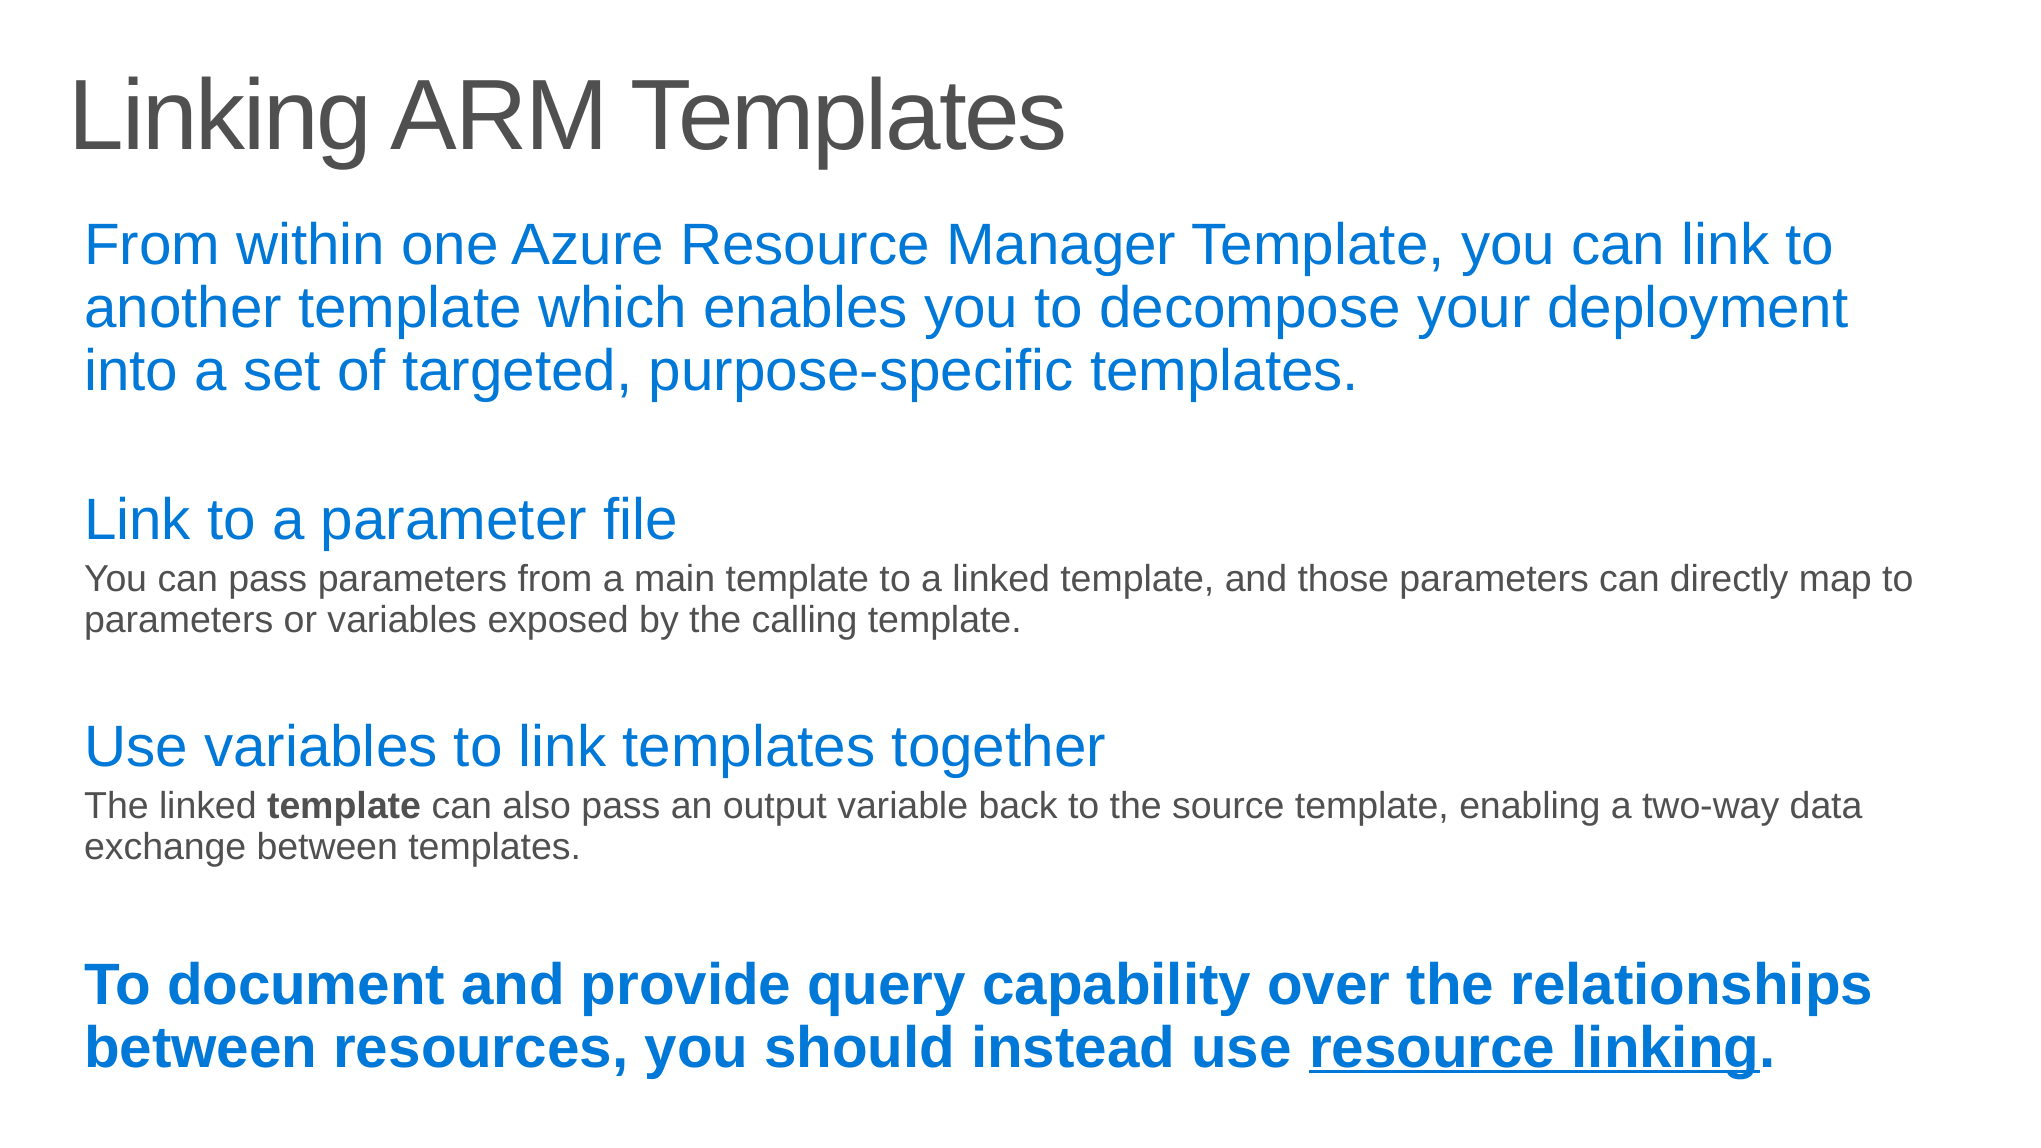

# Linking ARM Templates
From within one Azure Resource Manager Template, you can link to another template which enables you to decompose your deployment into a set of targeted, purpose-specific templates.

Link to a parameter file
You can pass parameters from a main template to a linked template, and those parameters can directly map to parameters or variables exposed by the calling template.

Use variables to link templates together
The linked template can also pass an output variable back to the source template, enabling a two-way data exchange between templates.

To document and provide query capability over the relationships between resources, you should instead use resource linking.